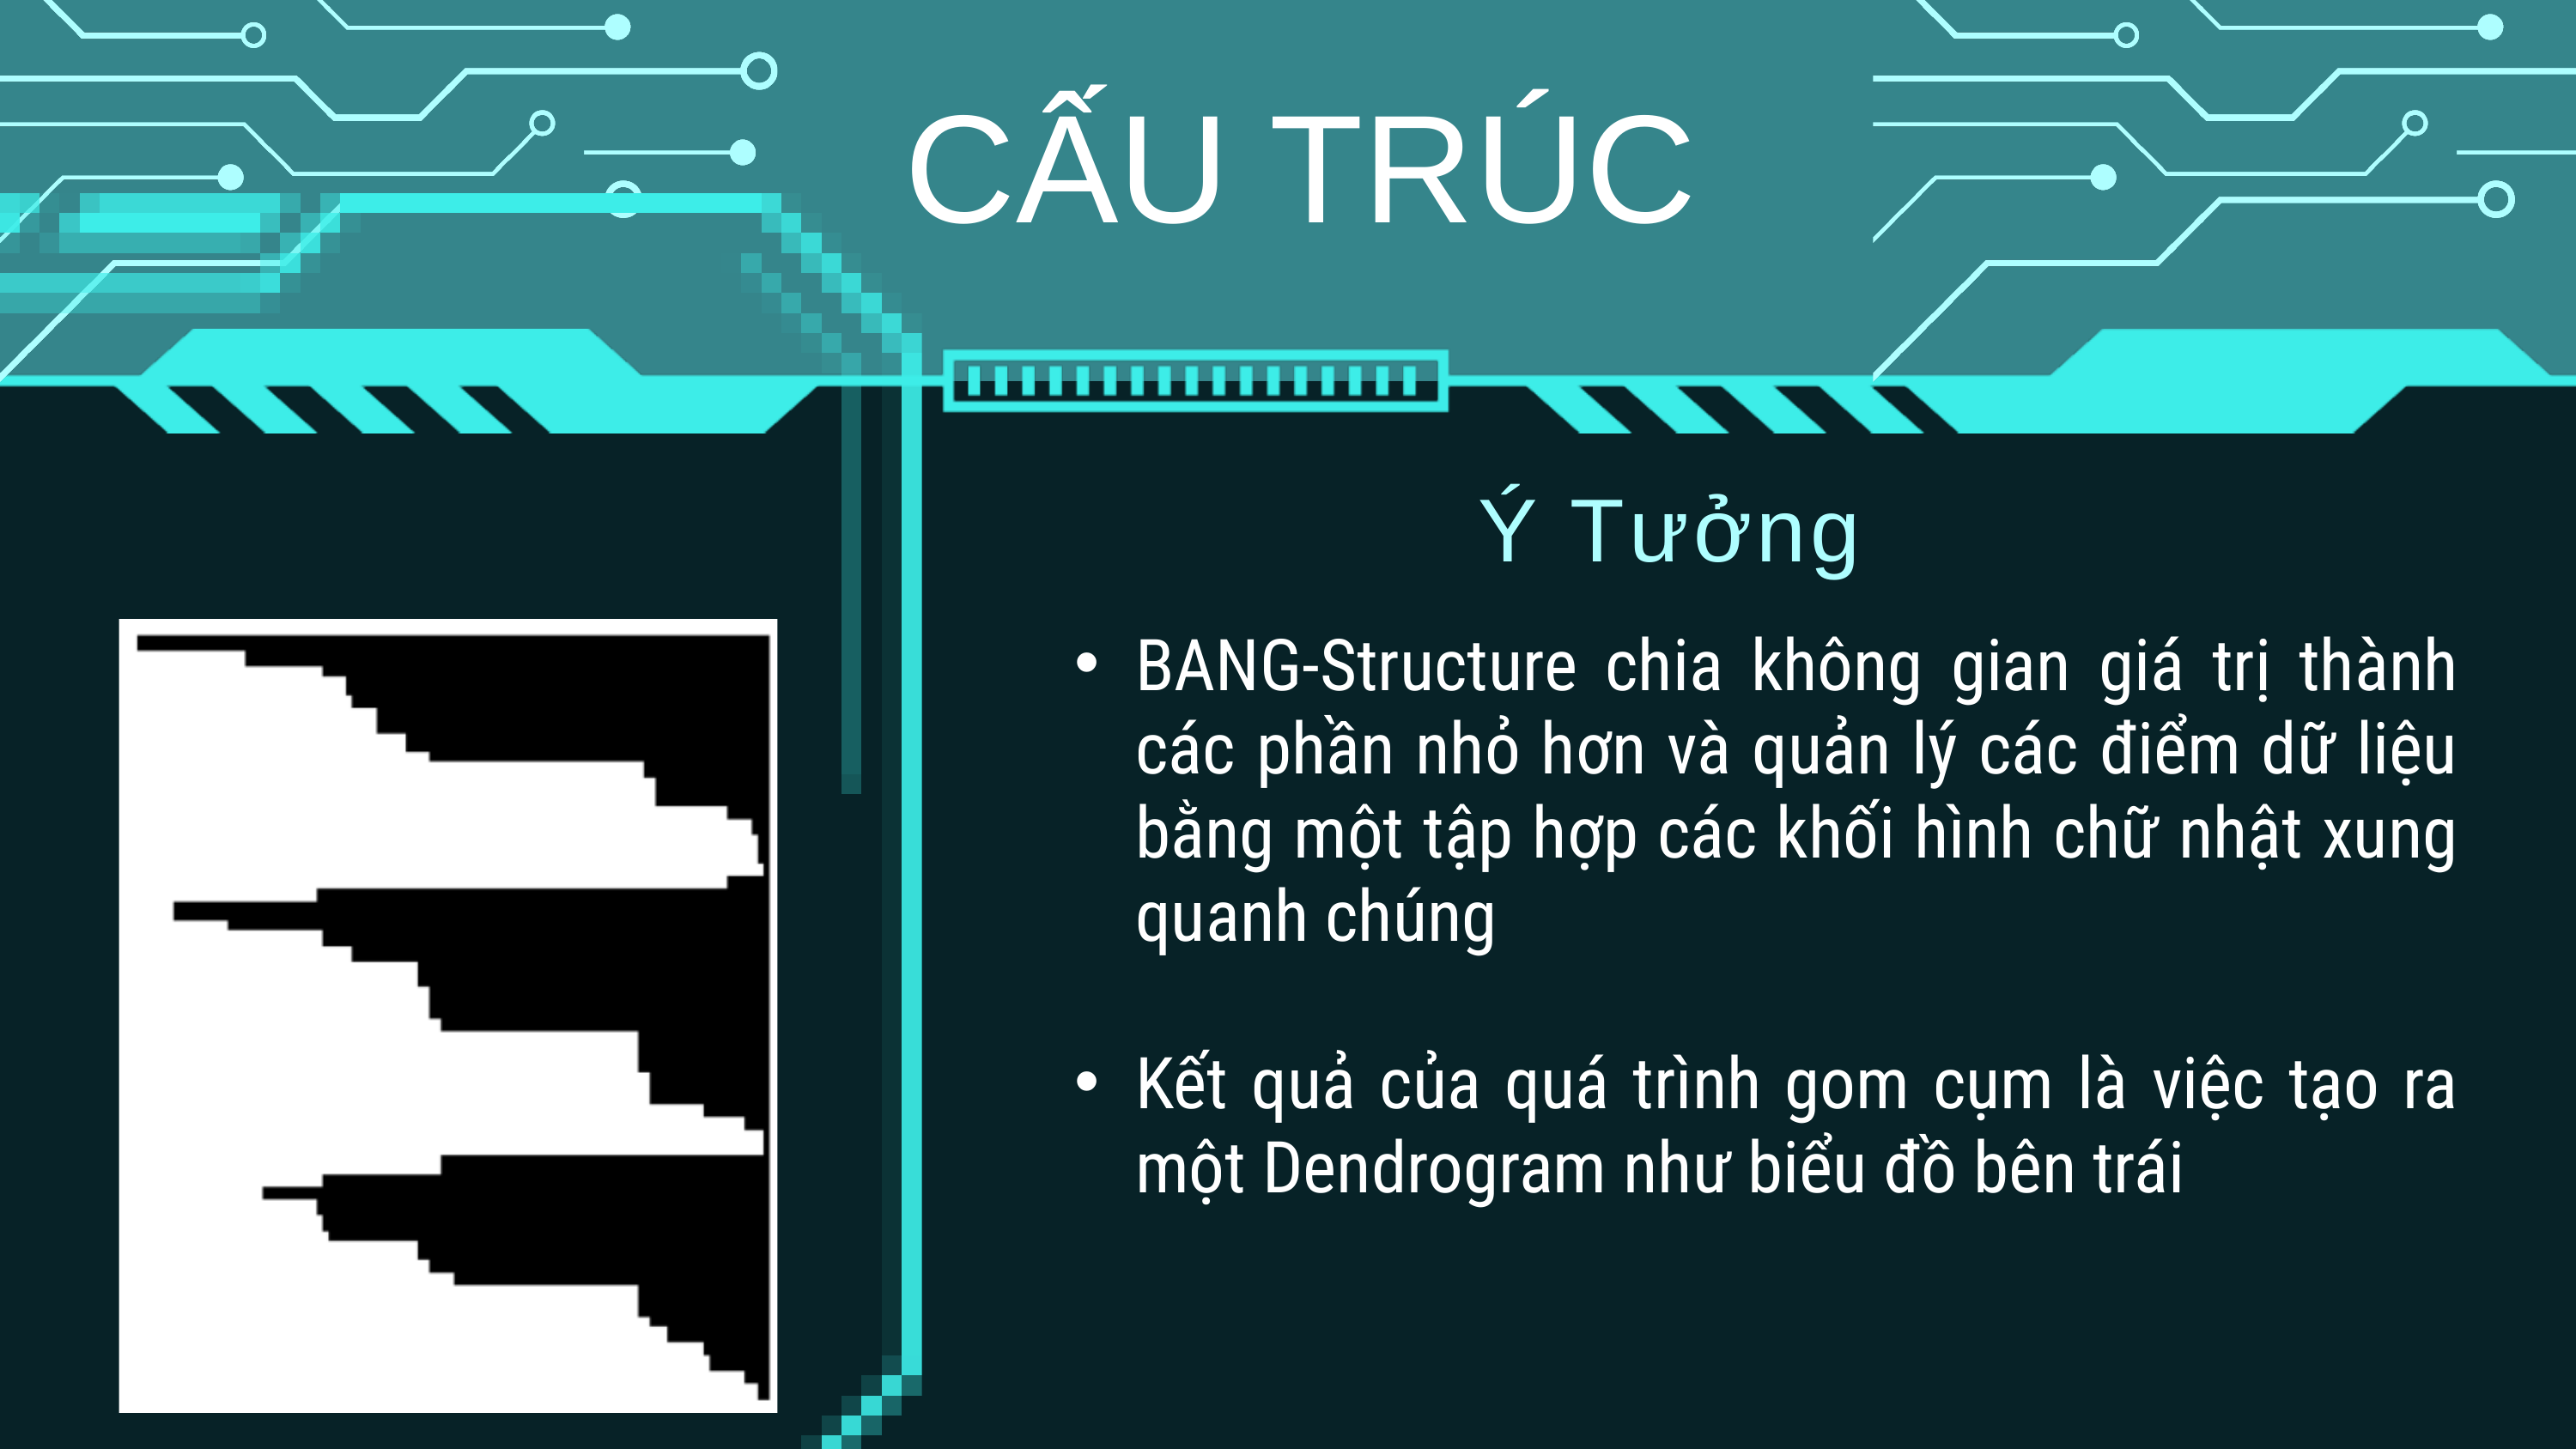

CẤU TRÚC

Ý Tưởng

BANG-Structure chia không gian giá trị thành các phần nhỏ hơn và quản lý các điểm dữ liệu bằng một tập hợp các khối hình chữ nhật xung quanh chúng

Kết quả của quá trình gom cụm là việc tạo ra một Dendrogram như biểu đồ bên trái